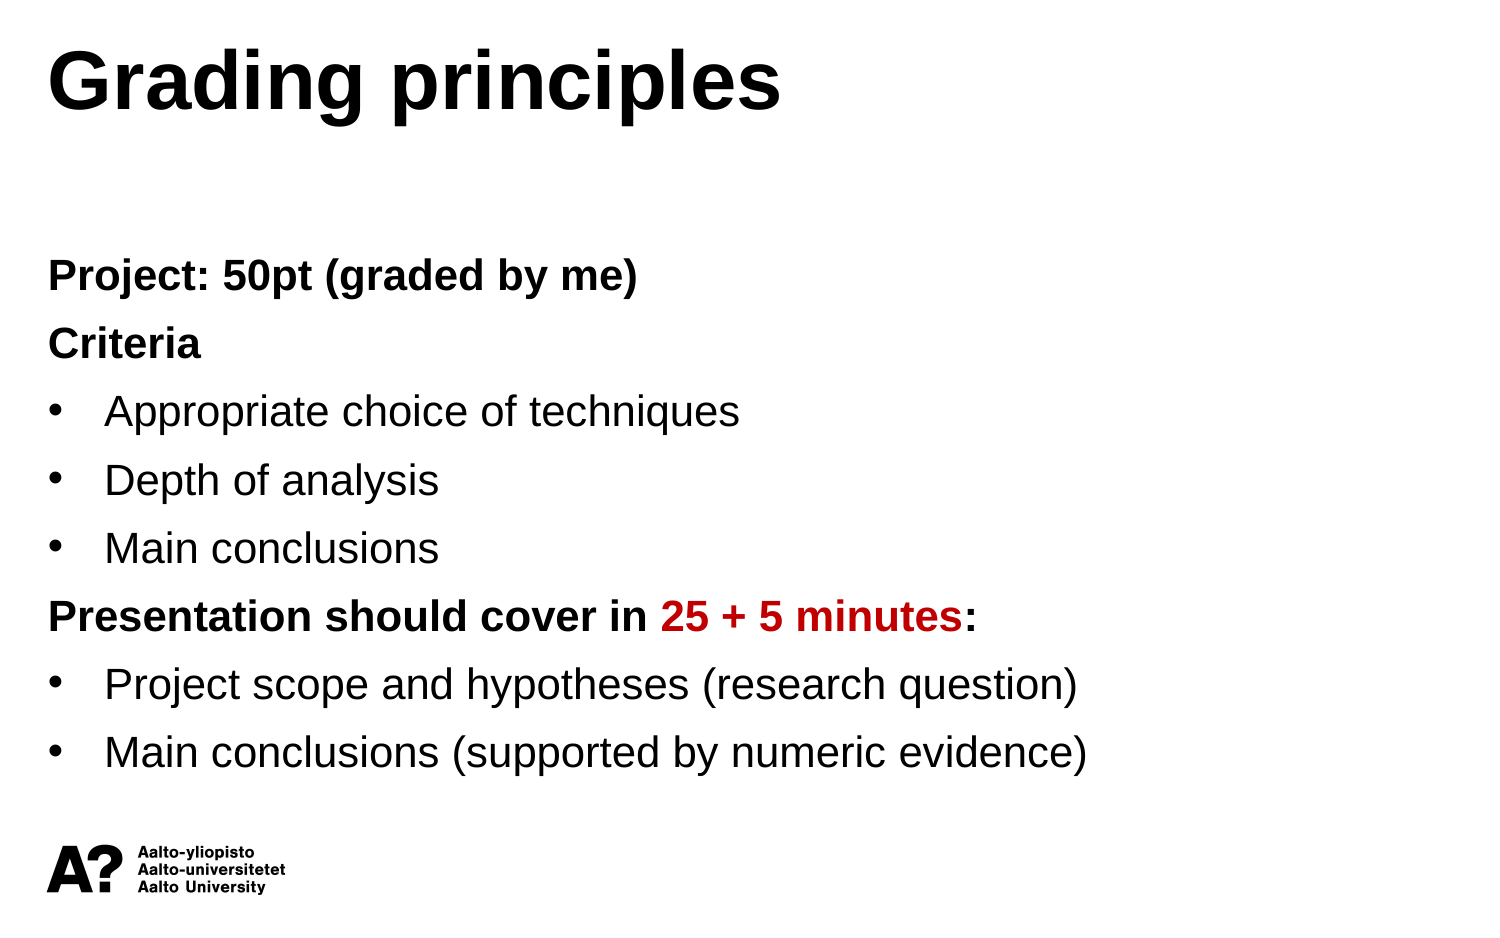

Grading principles

Project: 50pt (graded by me)
Criteria
Appropriate choice of techniques
Depth of analysis
Main conclusions
Presentation should cover in 25 + 5 minutes:
Project scope and hypotheses (research question)
Main conclusions (supported by numeric evidence)